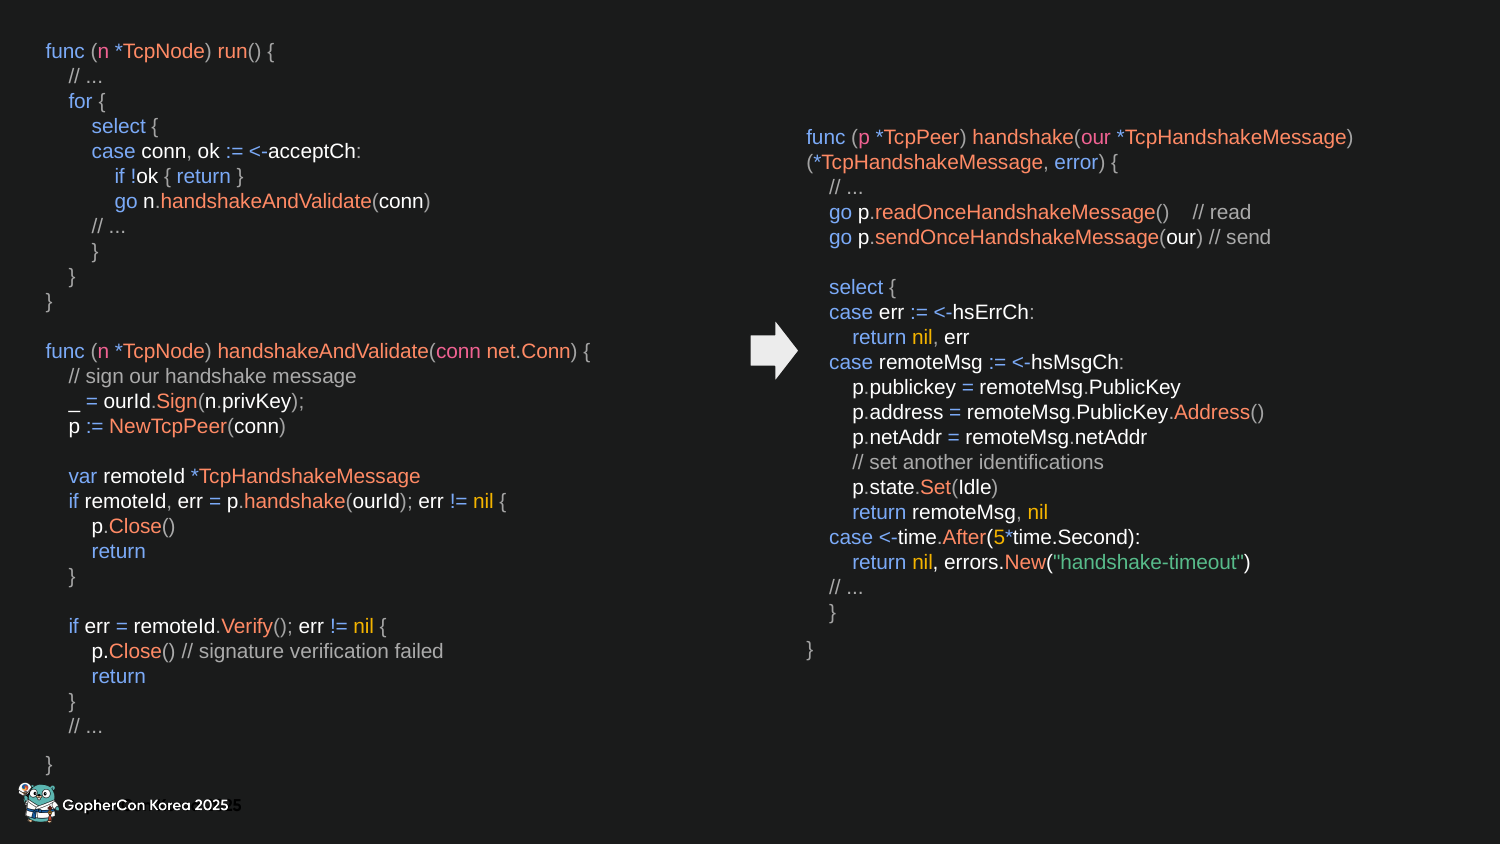

func (n *TcpNode) run() {
    // ...
    for {
        select {
        case conn, ok := <-acceptCh:
            if !ok { return }
            go n.handshakeAndValidate(conn)
        // ...
        }
    }
}

func (n *TcpNode) handshakeAndValidate(conn net.Conn) {
    // sign our handshake message
    _ = ourId.Sign(n.privKey);
    p := NewTcpPeer(conn)

    var remoteId *TcpHandshakeMessage
    if remoteId, err = p.handshake(ourId); err != nil {
        p.Close()
        return
    }

    if err = remoteId.Verify(); err != nil {
        p.Close() // signature verification failed
        return
    }
    // ...
}

func (p *TcpPeer) handshake(our *TcpHandshakeMessage) (*TcpHandshakeMessage, error) {
    // ...
    go p.readOnceHandshakeMessage()    // read
    go p.sendOnceHandshakeMessage(our) // send

    select {
    case err := <-hsErrCh:
        return nil, err
    case remoteMsg := <-hsMsgCh:
        p.publickey = remoteMsg.PublicKey
        p.address = remoteMsg.PublicKey.Address()
        p.netAddr = remoteMsg.netAddr
        // set another identifications
        p.state.Set(Idle)
        return remoteMsg, nil
    case <-time.After(5*time.Second):
        return nil, errors.New("handshake-timeout")
    // ...
    }
}